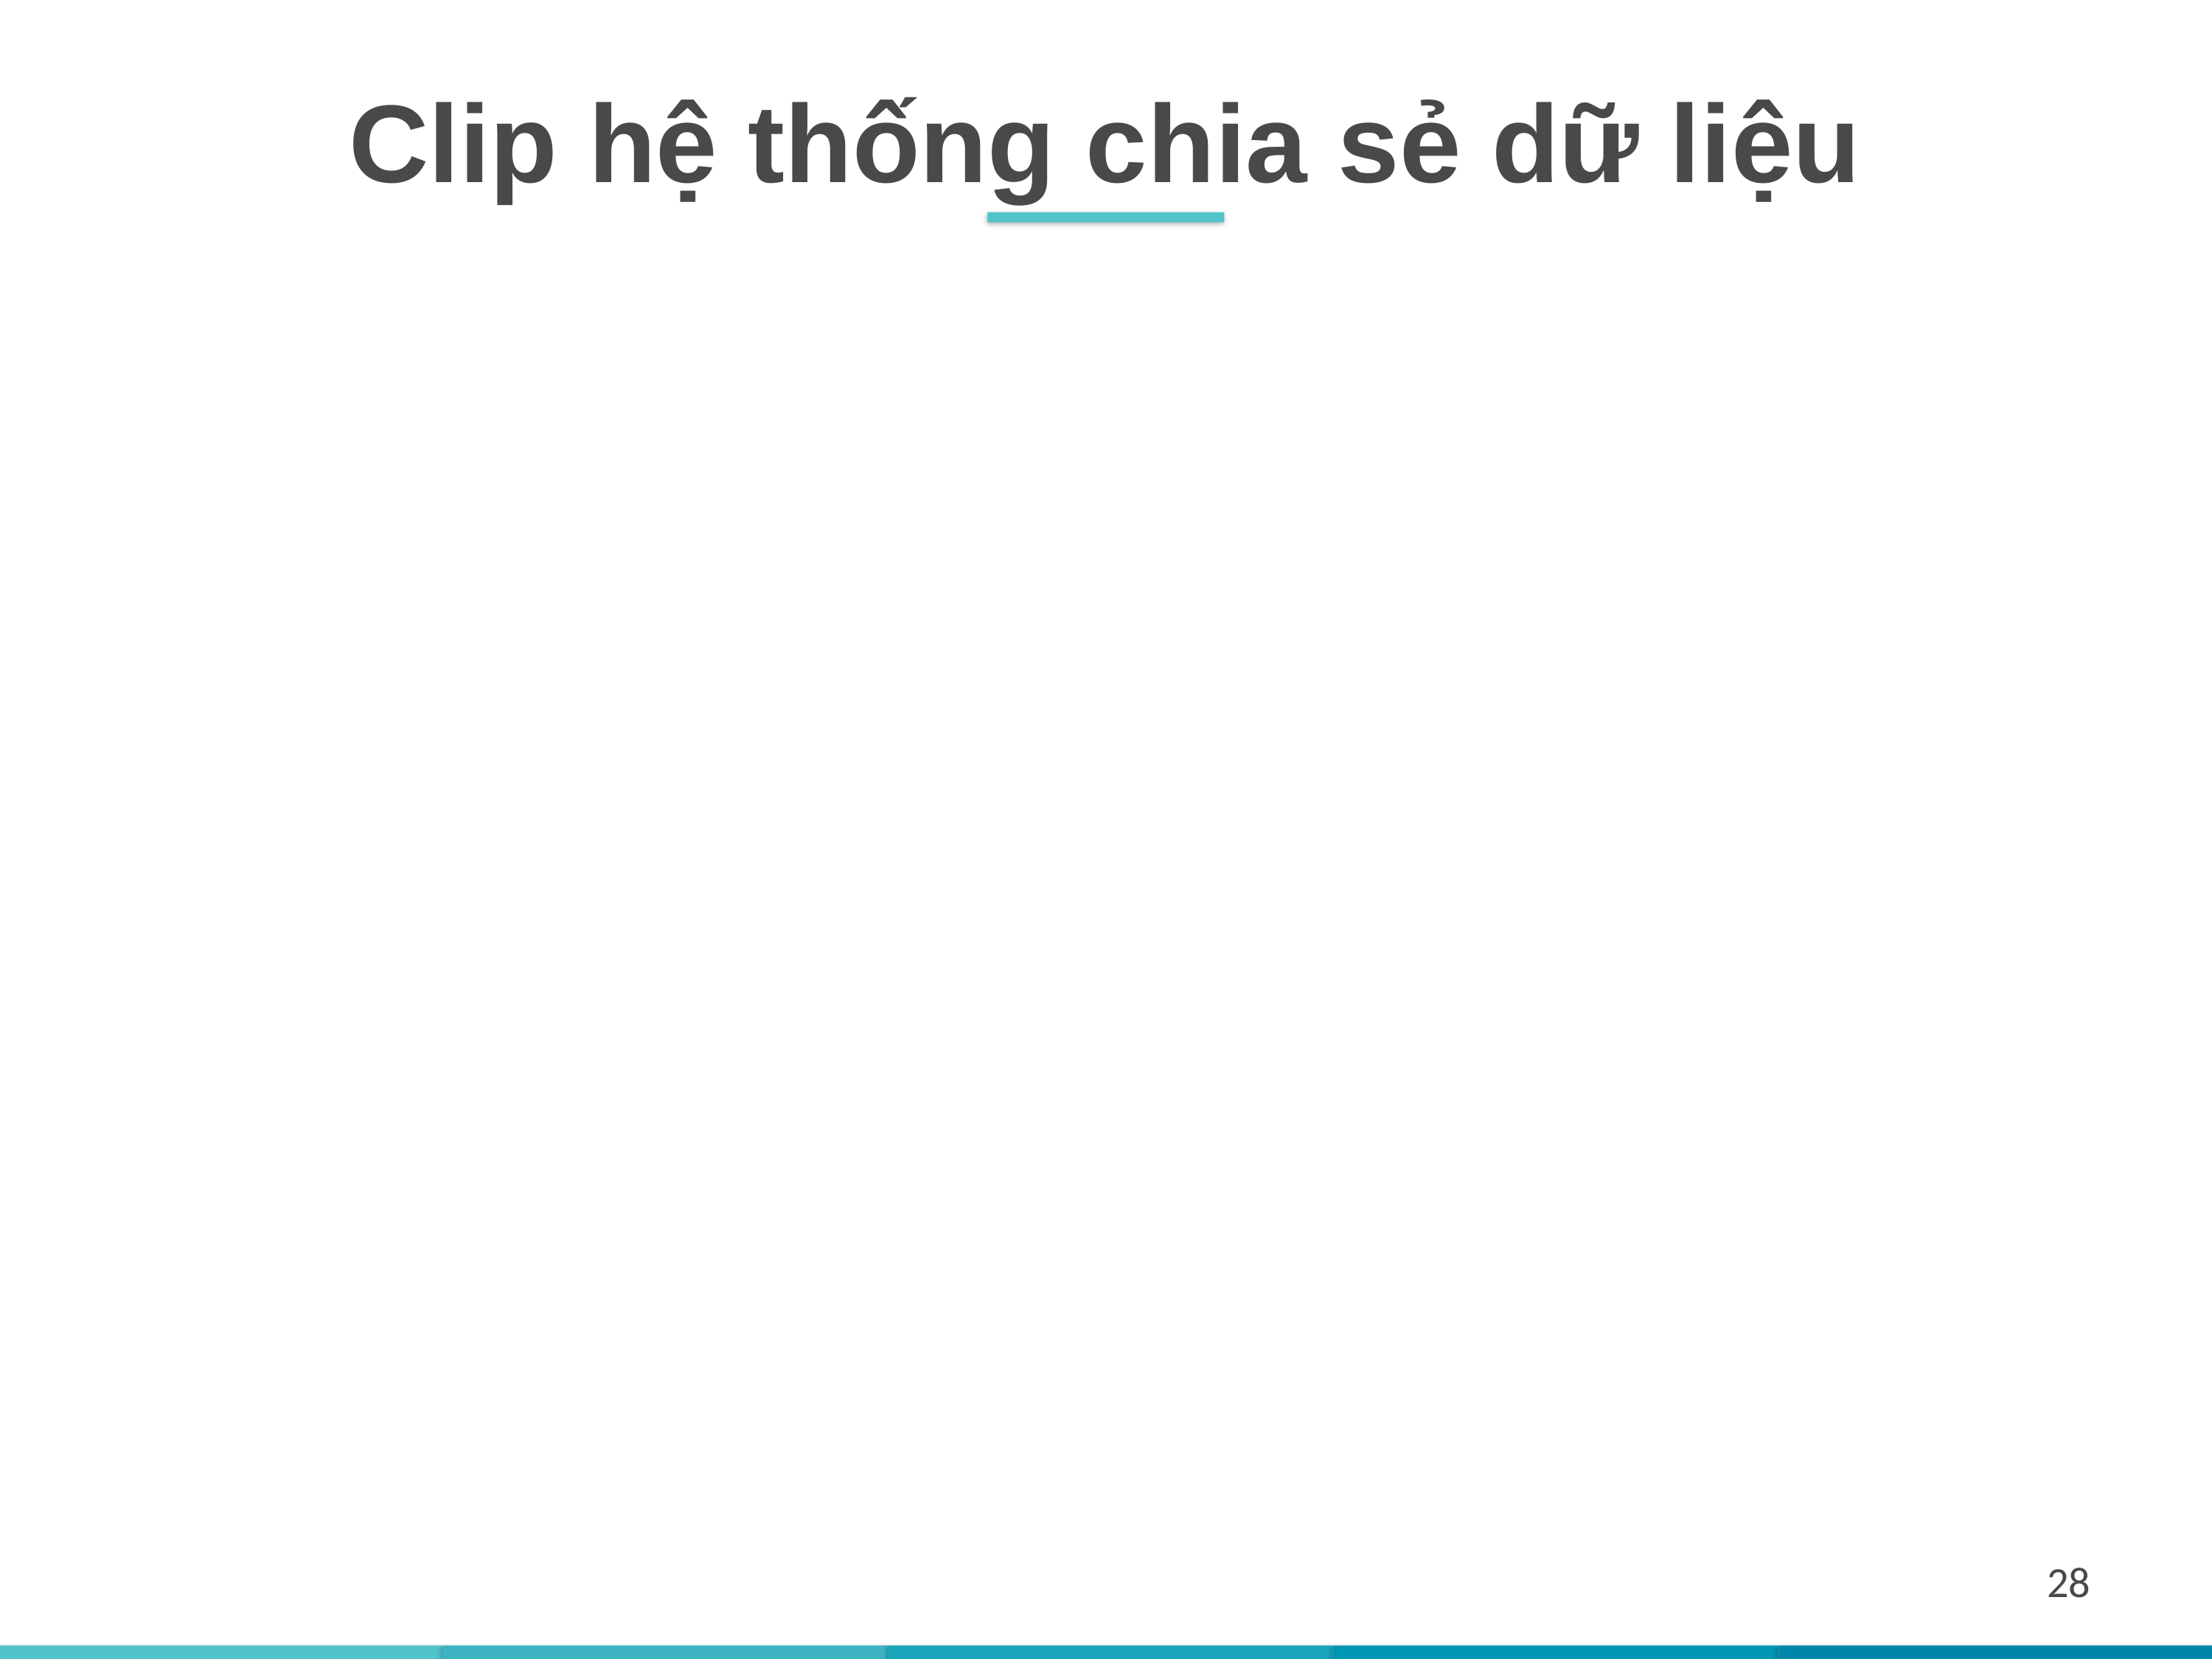

Clip hệ thống chia sẻ dữ liệu

28